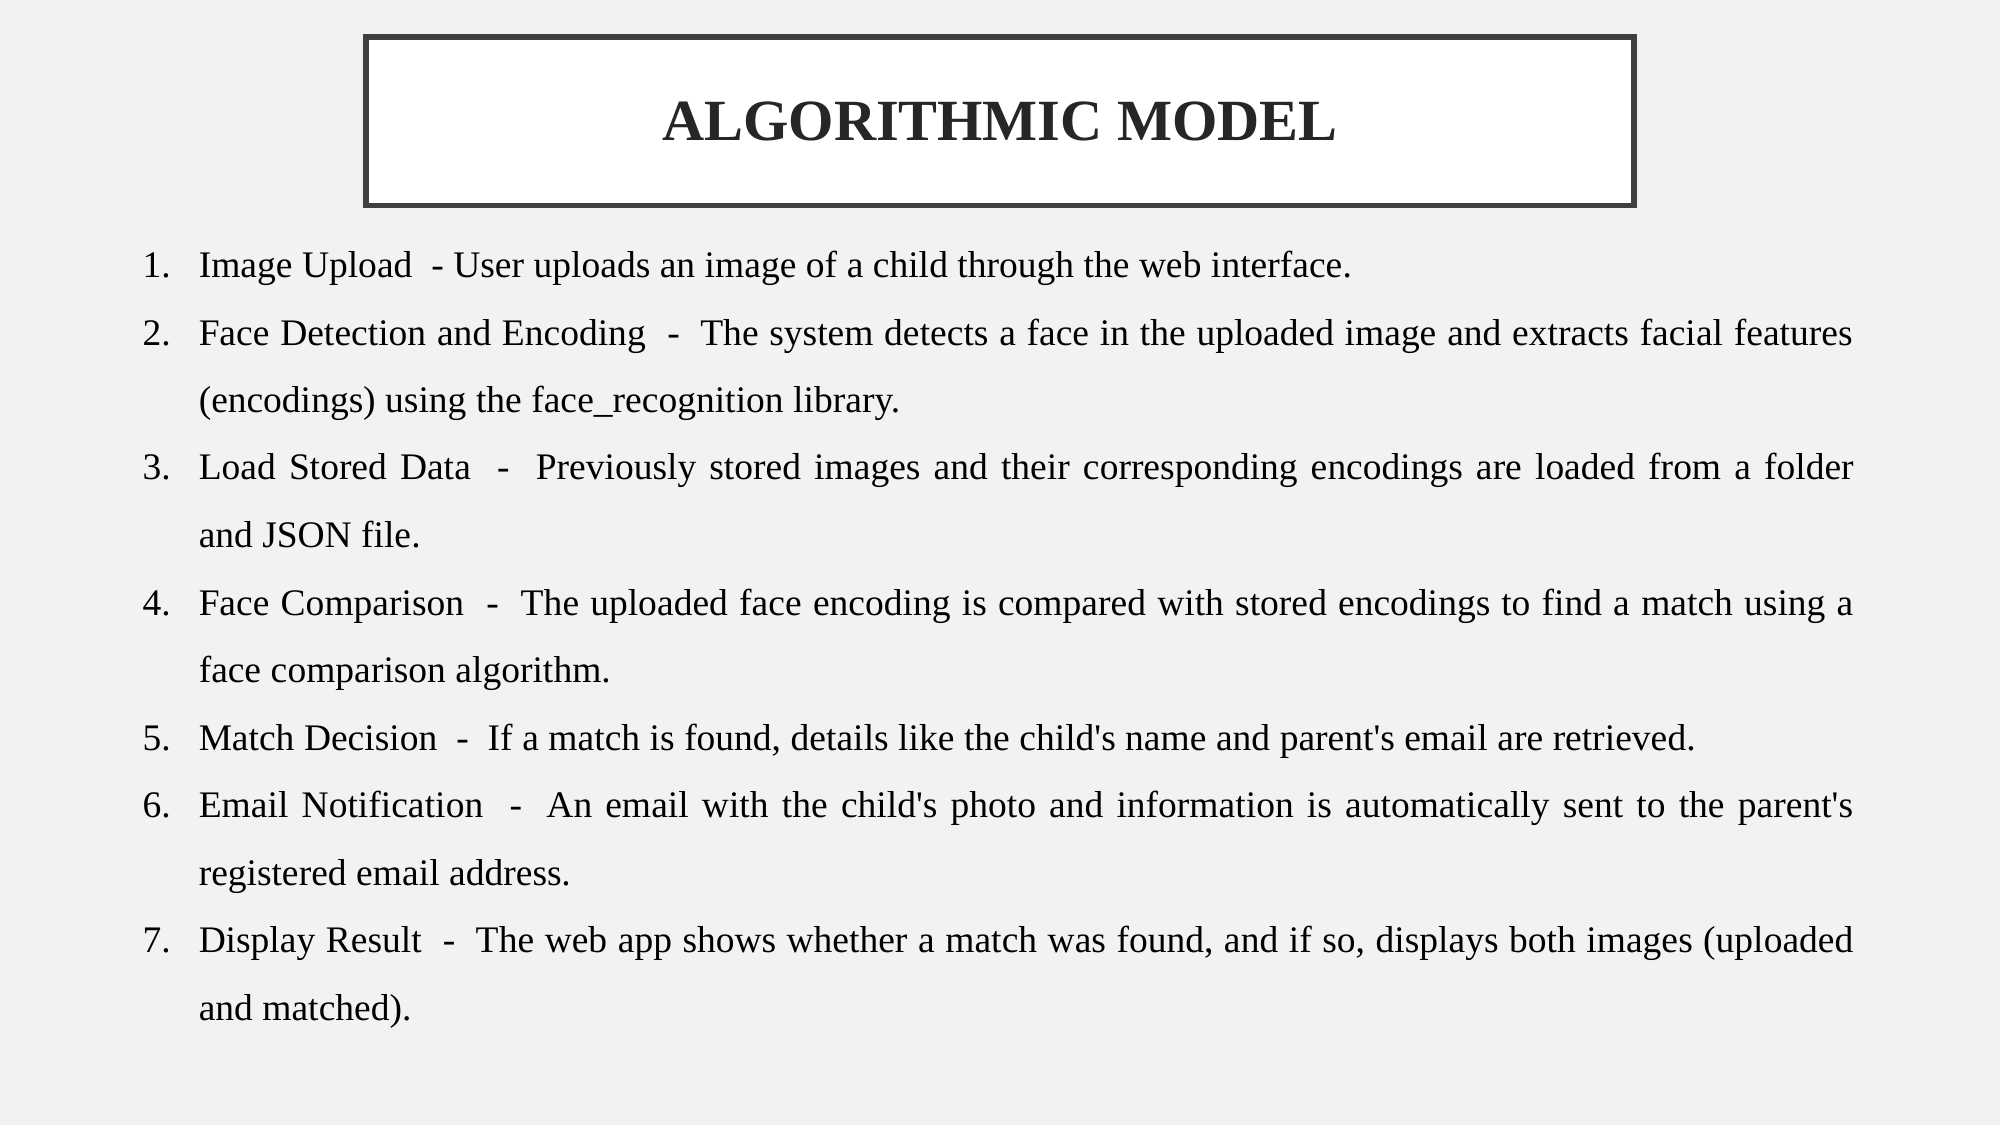

# ALGORITHMIC MODEL
Image Upload  - User uploads an image of a child through the web interface.
Face Detection and Encoding  -  The system detects a face in the uploaded image and extracts facial features (encodings) using the face_recognition library.
Load Stored Data  -  Previously stored images and their corresponding encodings are loaded from a folder and JSON file.
Face Comparison  -  The uploaded face encoding is compared with stored encodings to find a match using a face comparison algorithm.
Match Decision  -  If a match is found, details like the child's name and parent's email are retrieved.
Email Notification  -  An email with the child's photo and information is automatically sent to the parent's registered email address.
Display Result  -  The web app shows whether a match was found, and if so, displays both images (uploaded and matched).